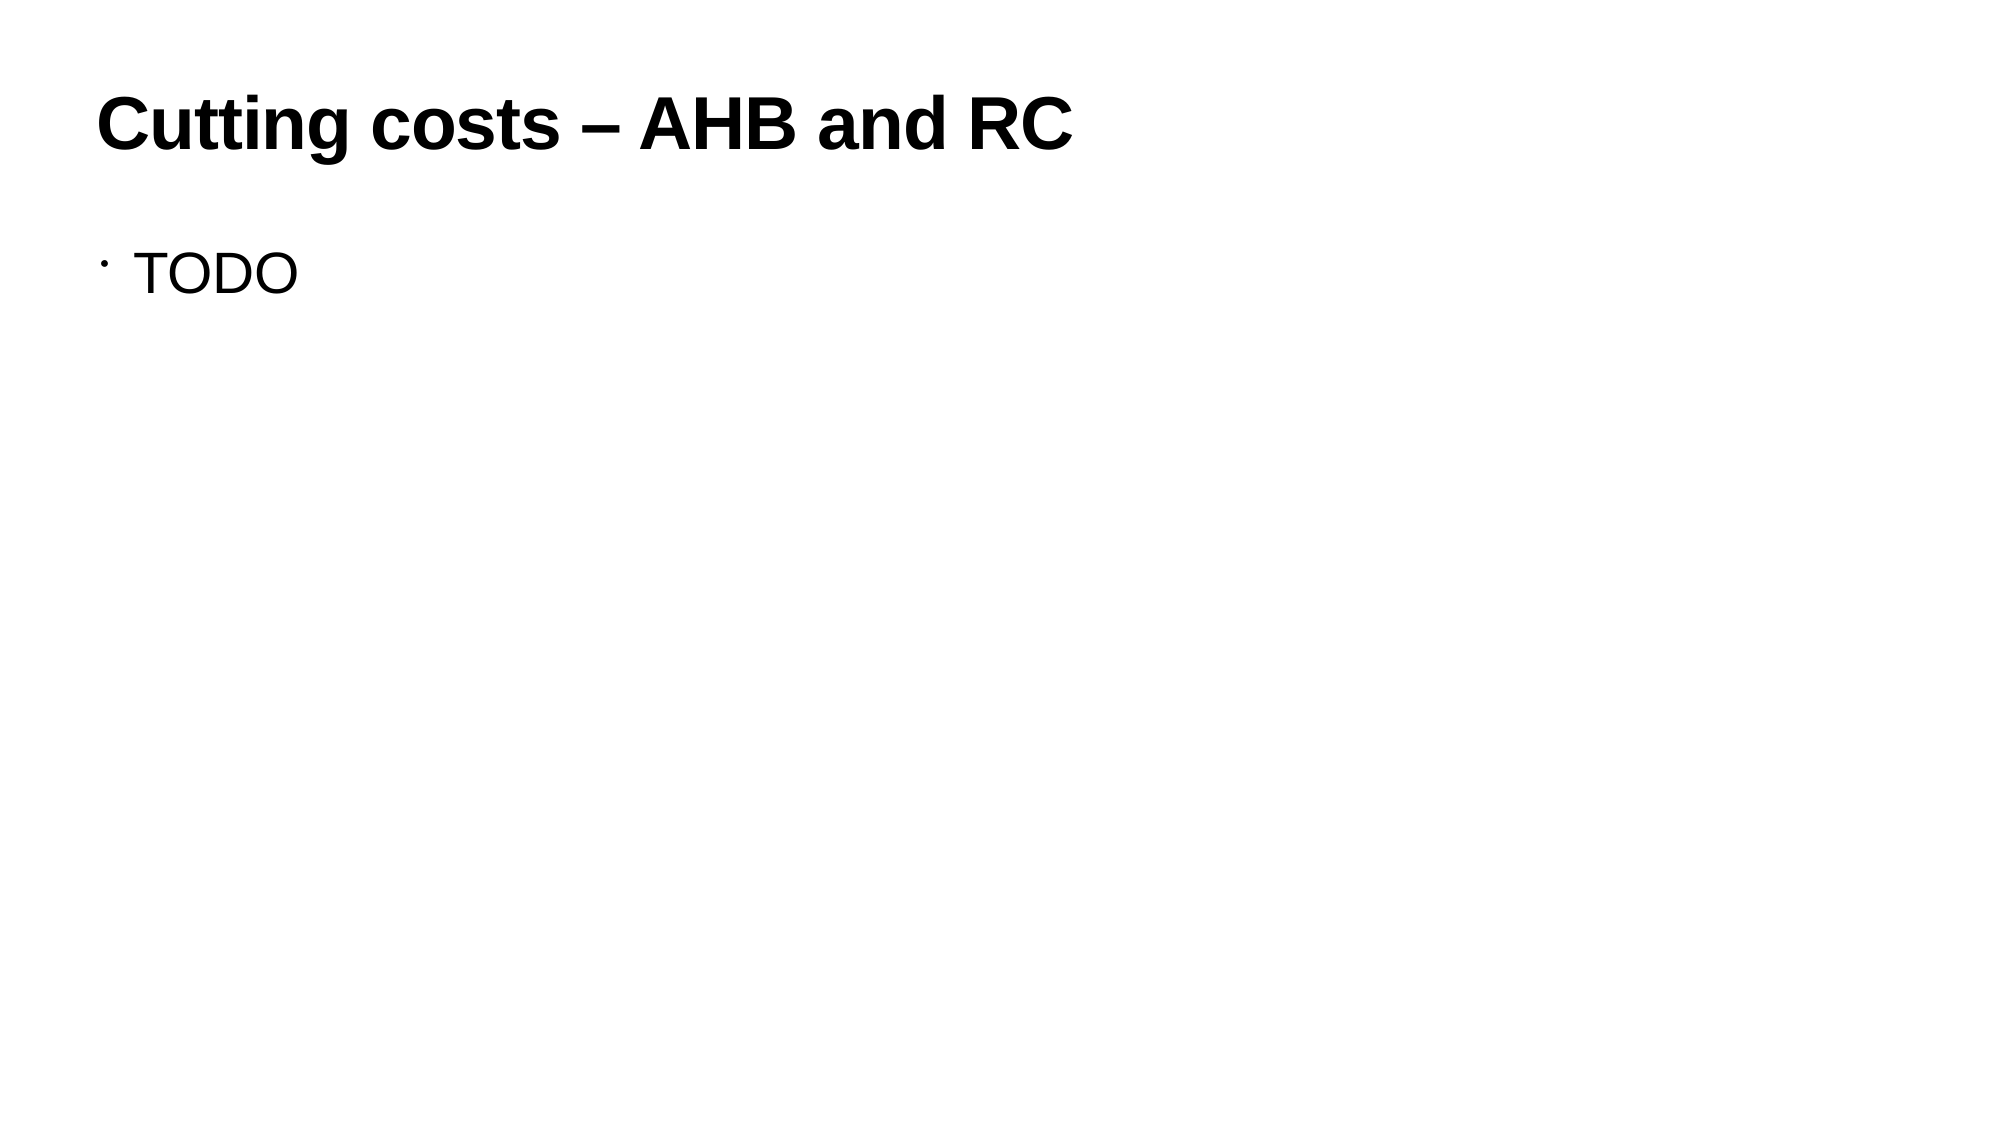

# Cutting costs – AHB and RC
TODO